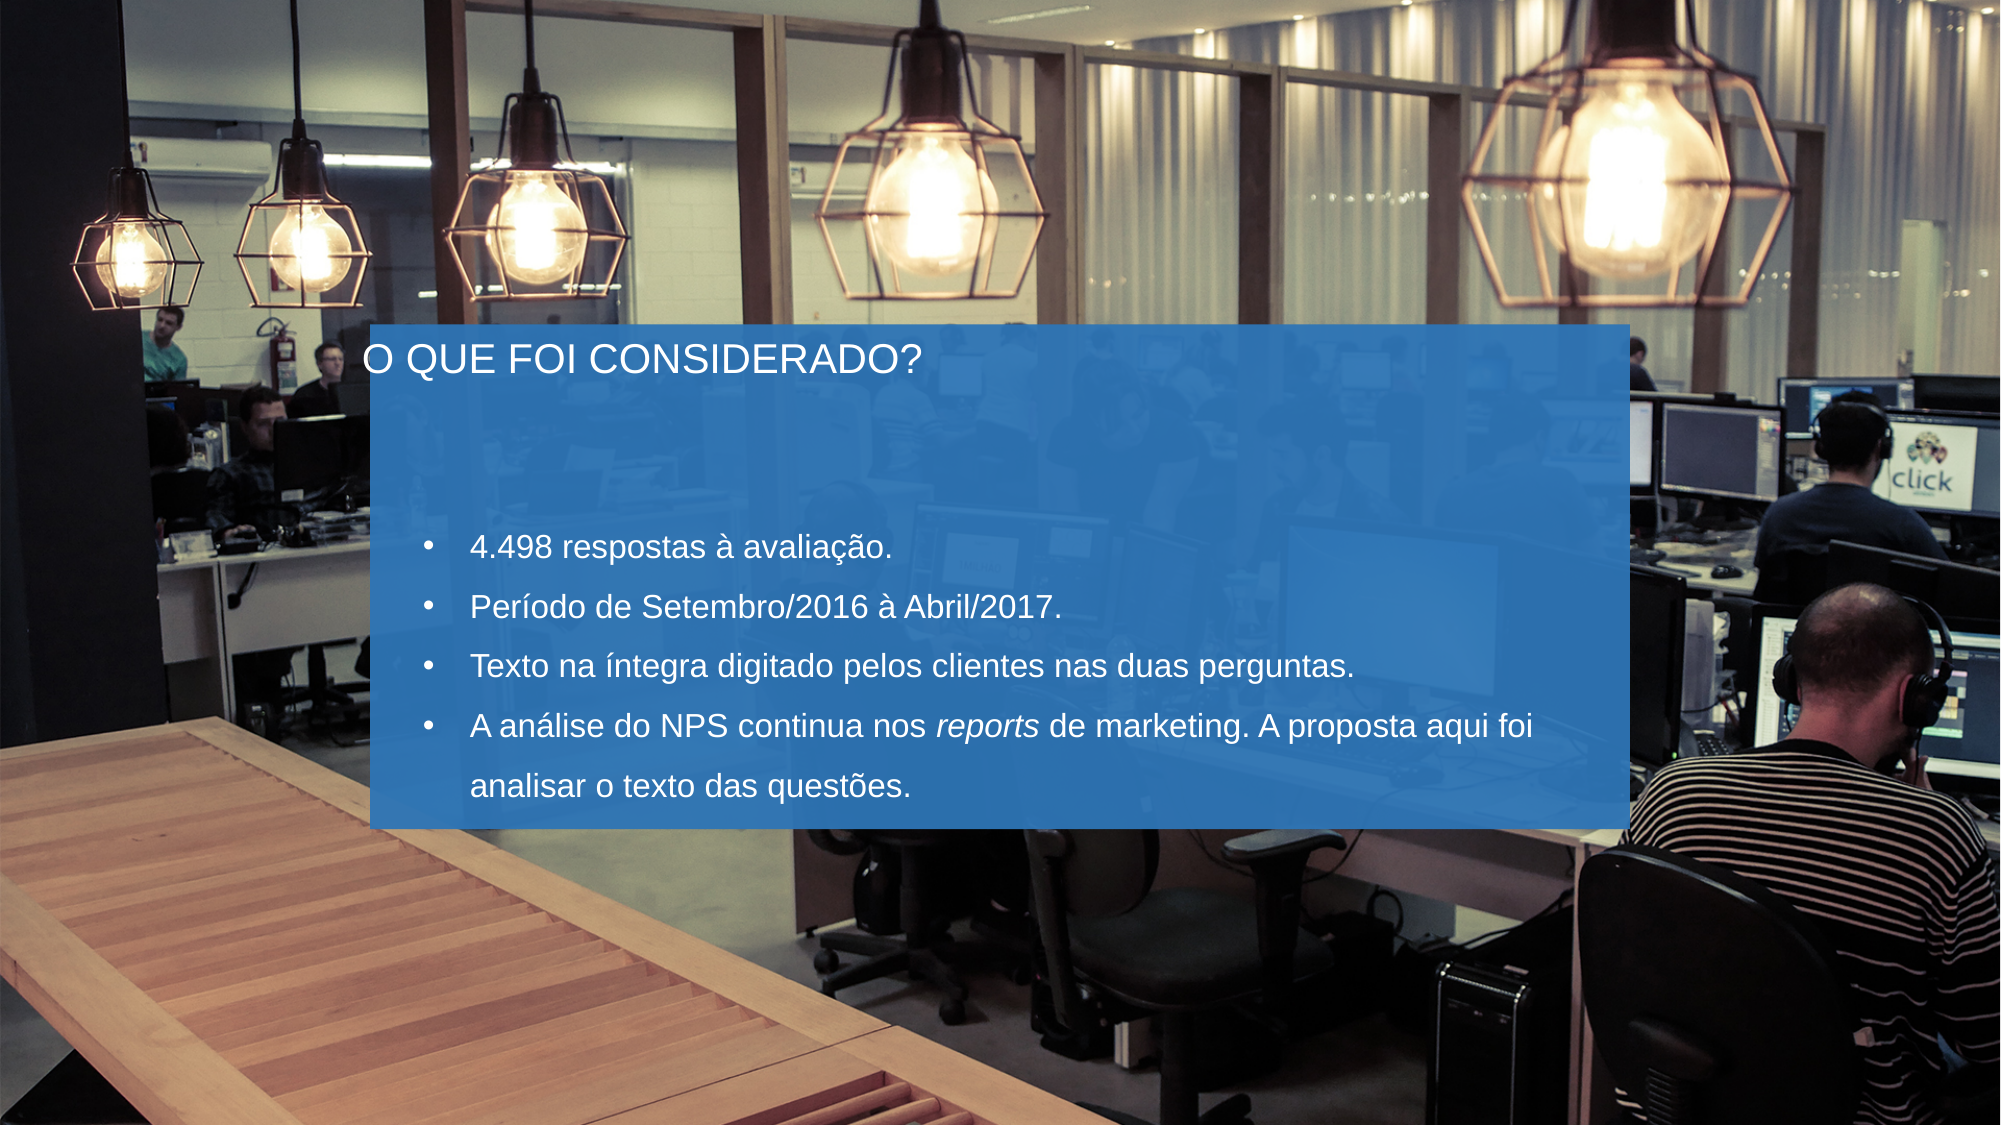

O QUE FOI CONSIDERADO?
4.498 respostas à avaliação.
Período de Setembro/2016 à Abril/2017.
Texto na íntegra digitado pelos clientes nas duas perguntas.
A análise do NPS continua nos reports de marketing. A proposta aqui foi analisar o texto das questões.